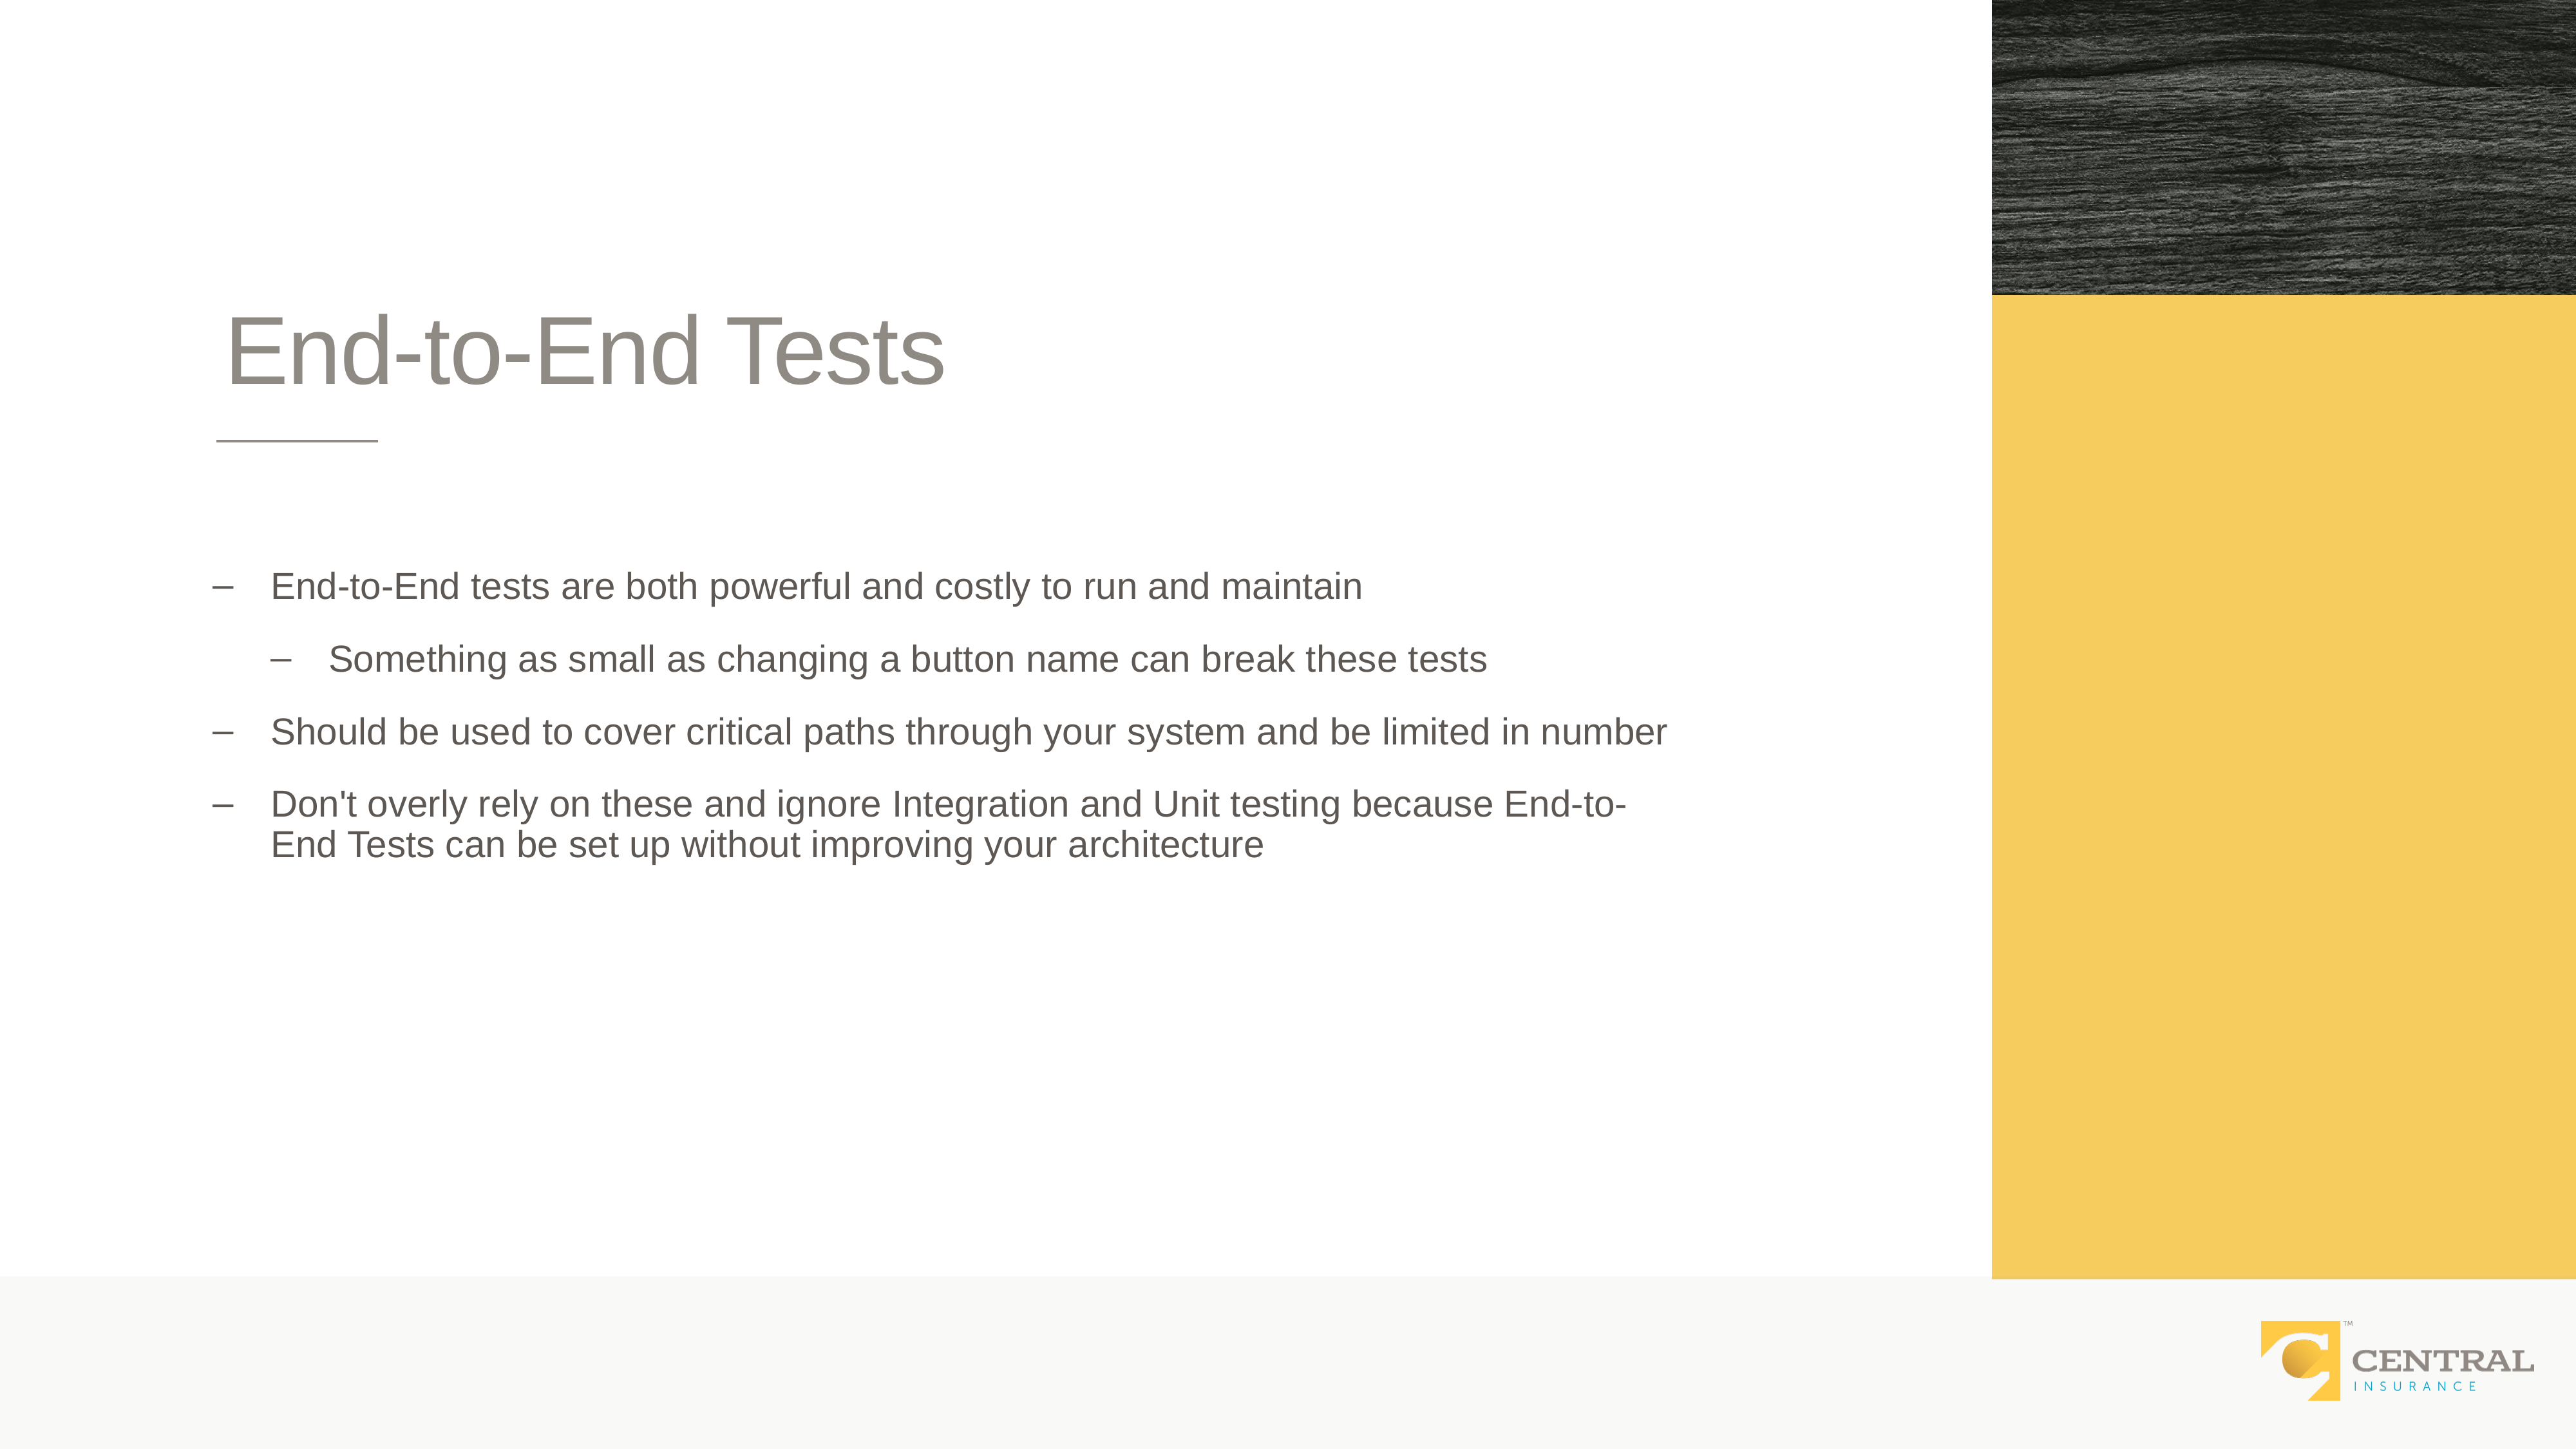

# End-to-End Tests

End-to-End tests are both powerful and costly to run and maintain
Something as small as changing a button name can break these tests
Should be used to cover critical paths through your system and be limited in number
Don't overly rely on these and ignore Integration and Unit testing because End-to-End Tests can be set up without improving your architecture